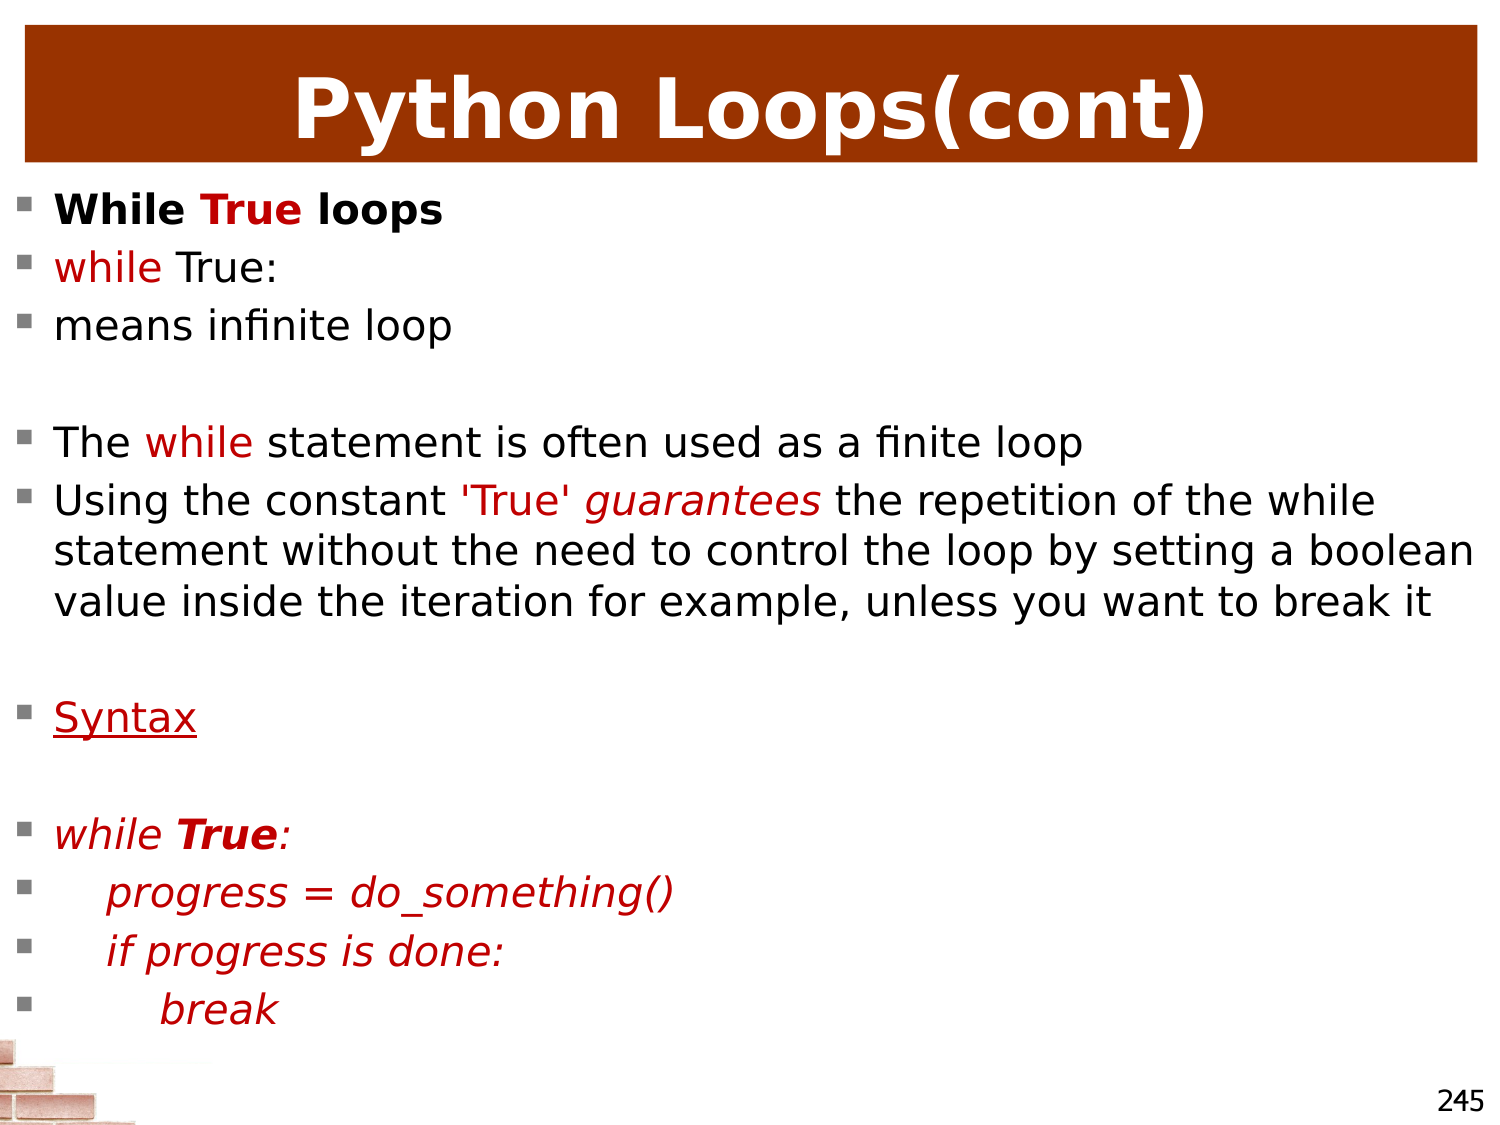

# Python Loops(cont)
While True loops
while True:
means infinite loop

The while statement is often used as a finite loop
Using the constant 'True' guarantees the repetition of the while statement without the need to control the loop by setting a boolean value inside the iteration for example, unless you want to break it

Syntax

while True:
    progress = do_something()
    if progress is done:
        break

245